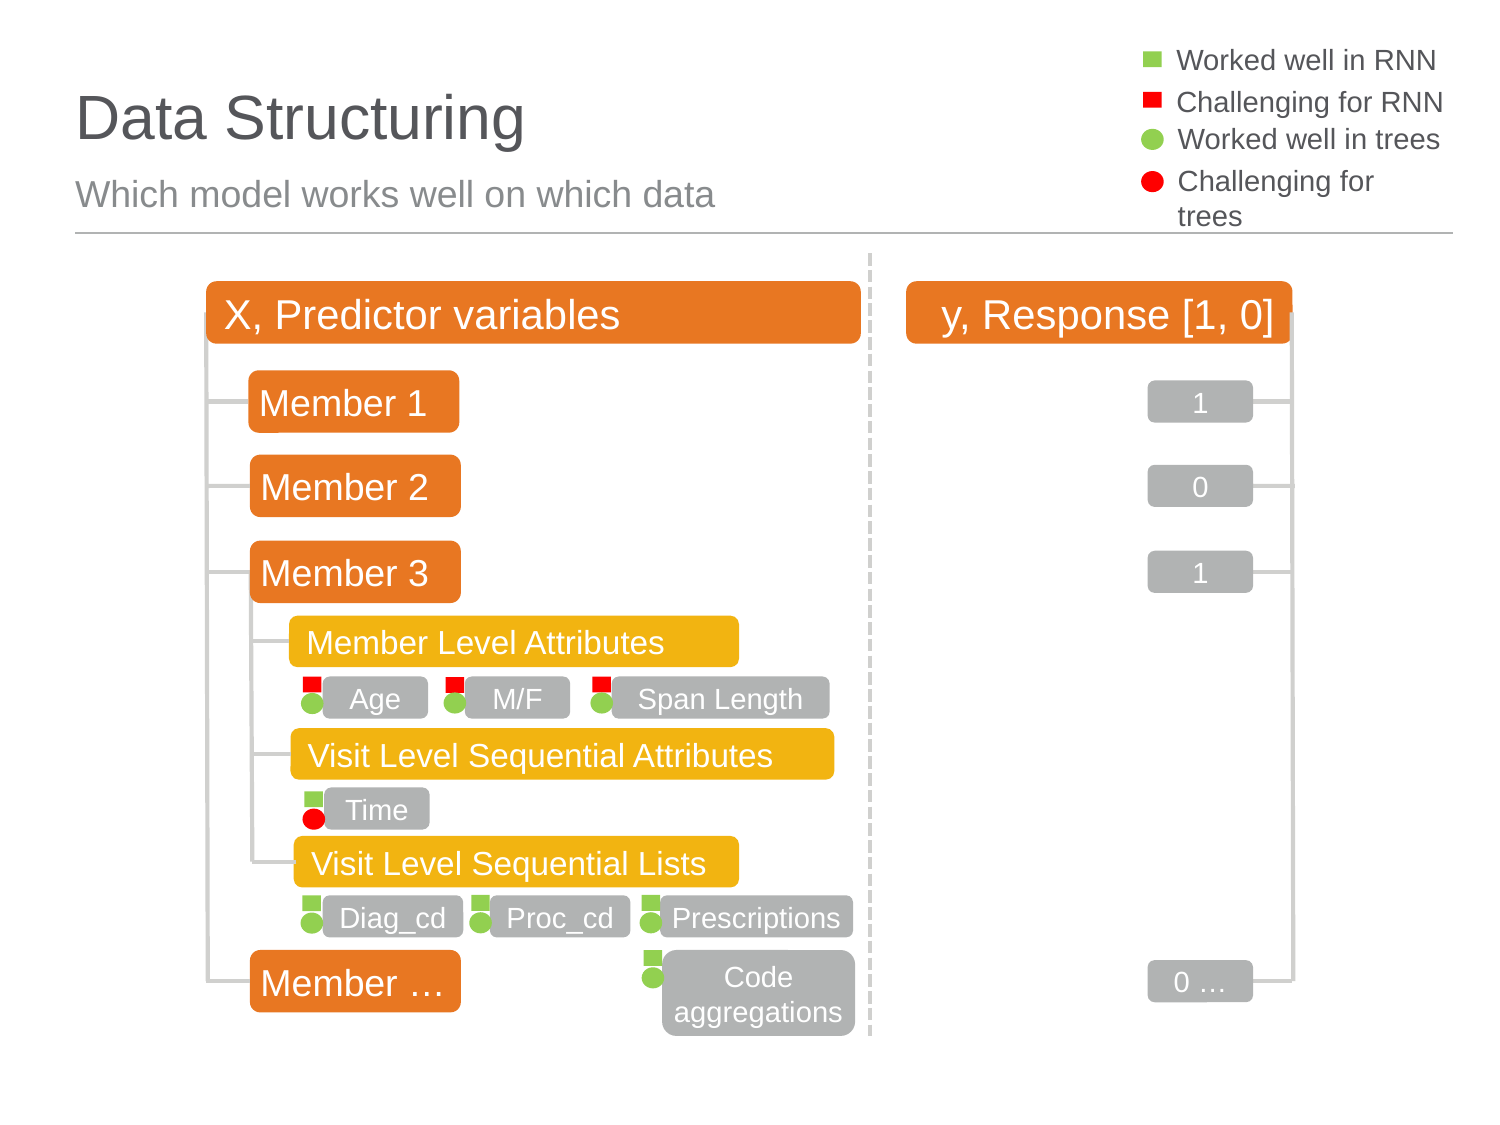

Worked well in RNN
# Data Structuring

Challenging for RNN

Worked well in trees

Which model works well on which data
Challenging for trees

X, Predictor variables
y, Response [1, 0]
Member 1
1
Member 2
0
Member 3
1
Member Level Attributes

Age
M/F

Span Length

Visit Level Sequential Attributes
Time

Visit Level Sequential Lists

Diag_cd
Proc_cd
Prescriptions

Member …

Code aggregations
0 …